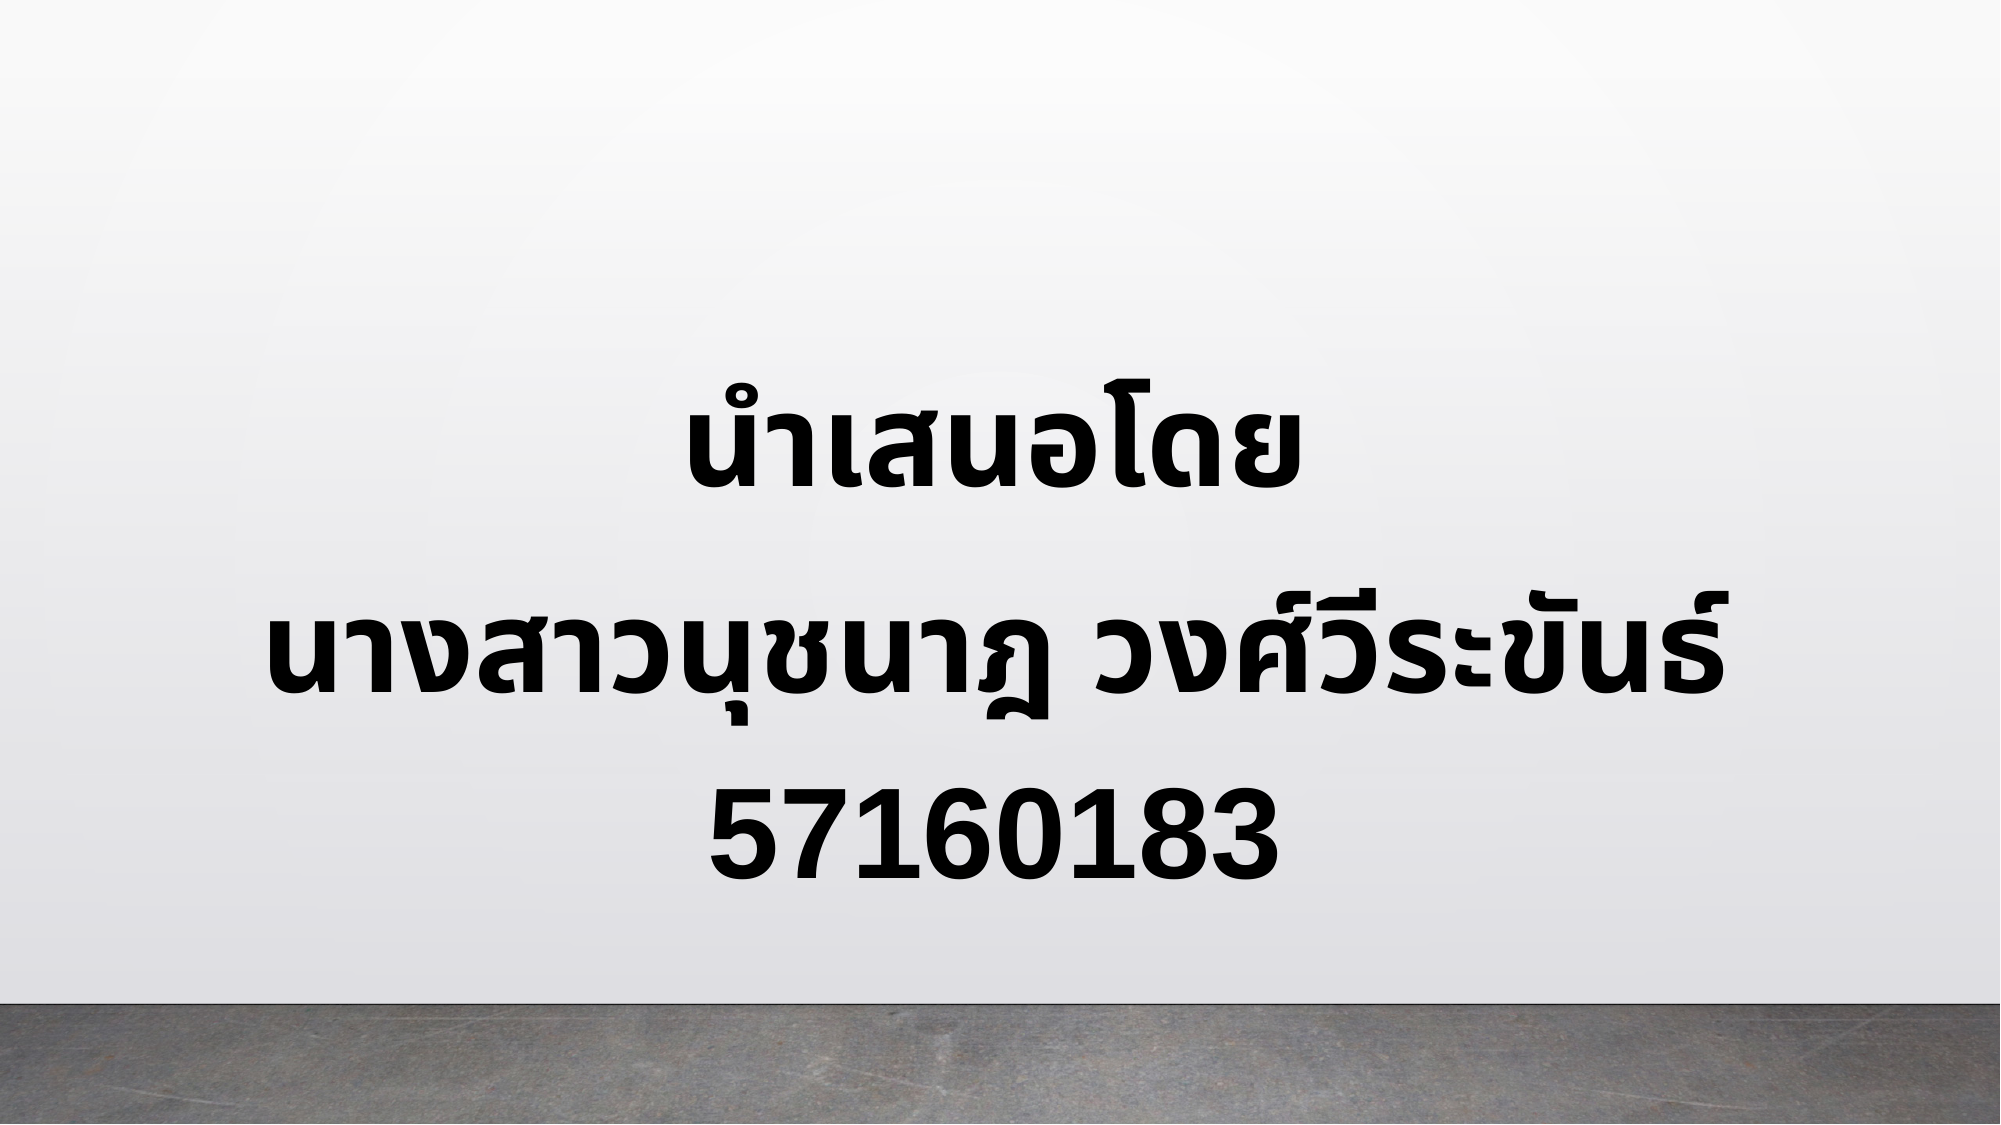

นำเสนอโดย
นางสาวนุชนาฎ วงศ์วีระขันธ์ 57160183